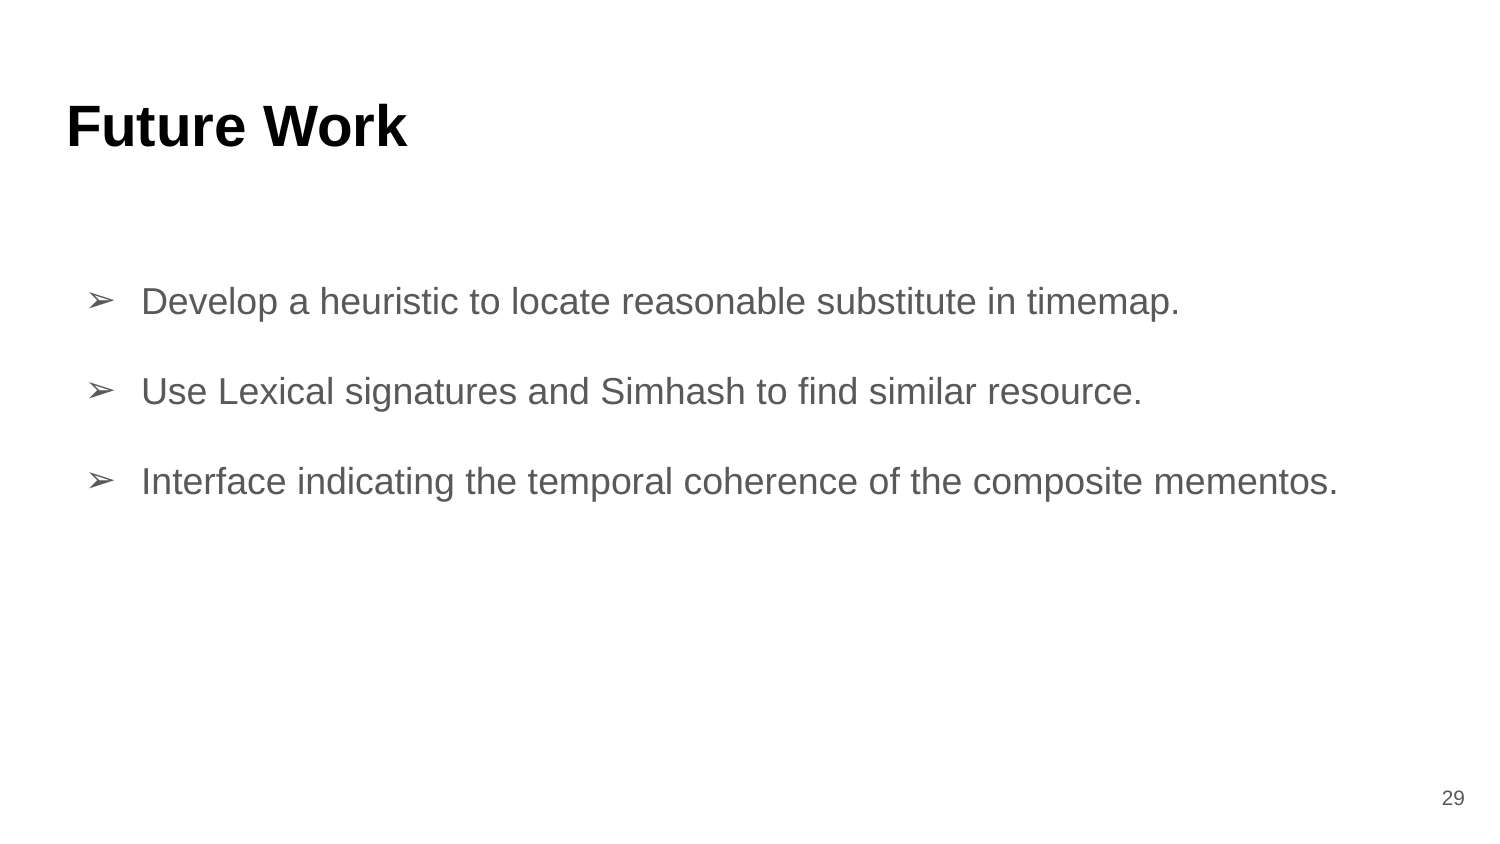

# Future Work
Develop a heuristic to locate reasonable substitute in timemap.
Use Lexical signatures and Simhash to find similar resource.
Interface indicating the temporal coherence of the composite mementos.
29